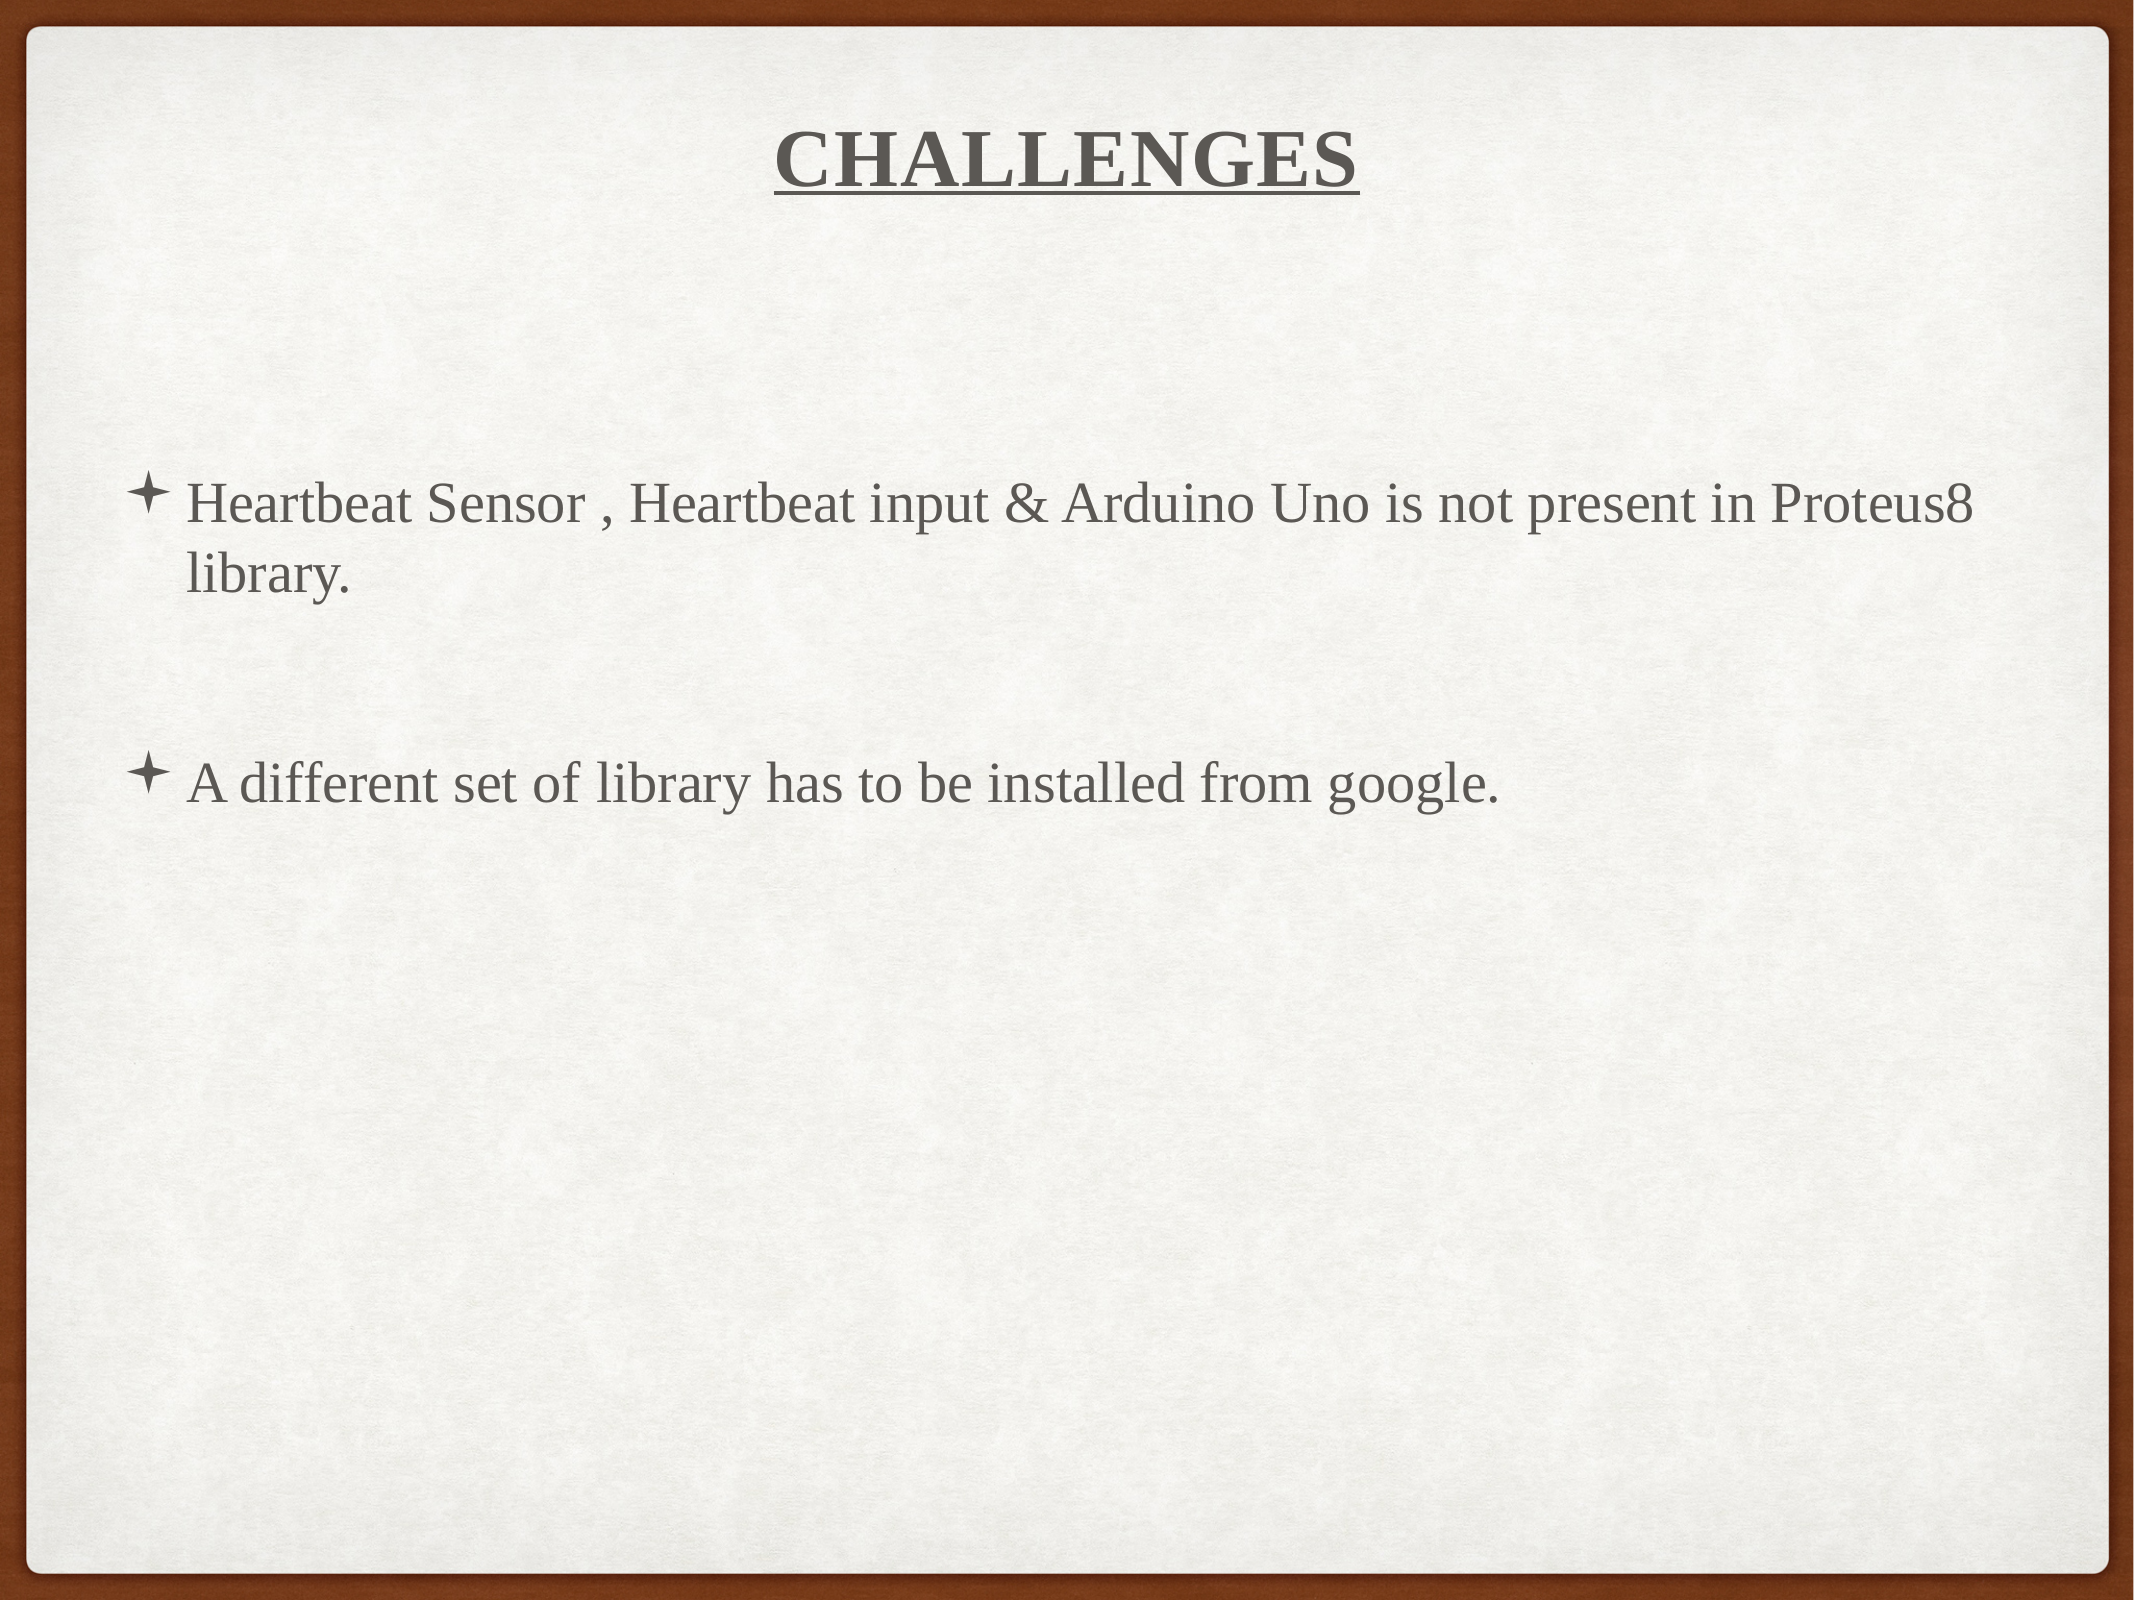

# Challenges

Heartbeat Sensor , Heartbeat input & Arduino Uno is not present in Proteus8 library.

A different set of library has to be installed from google.